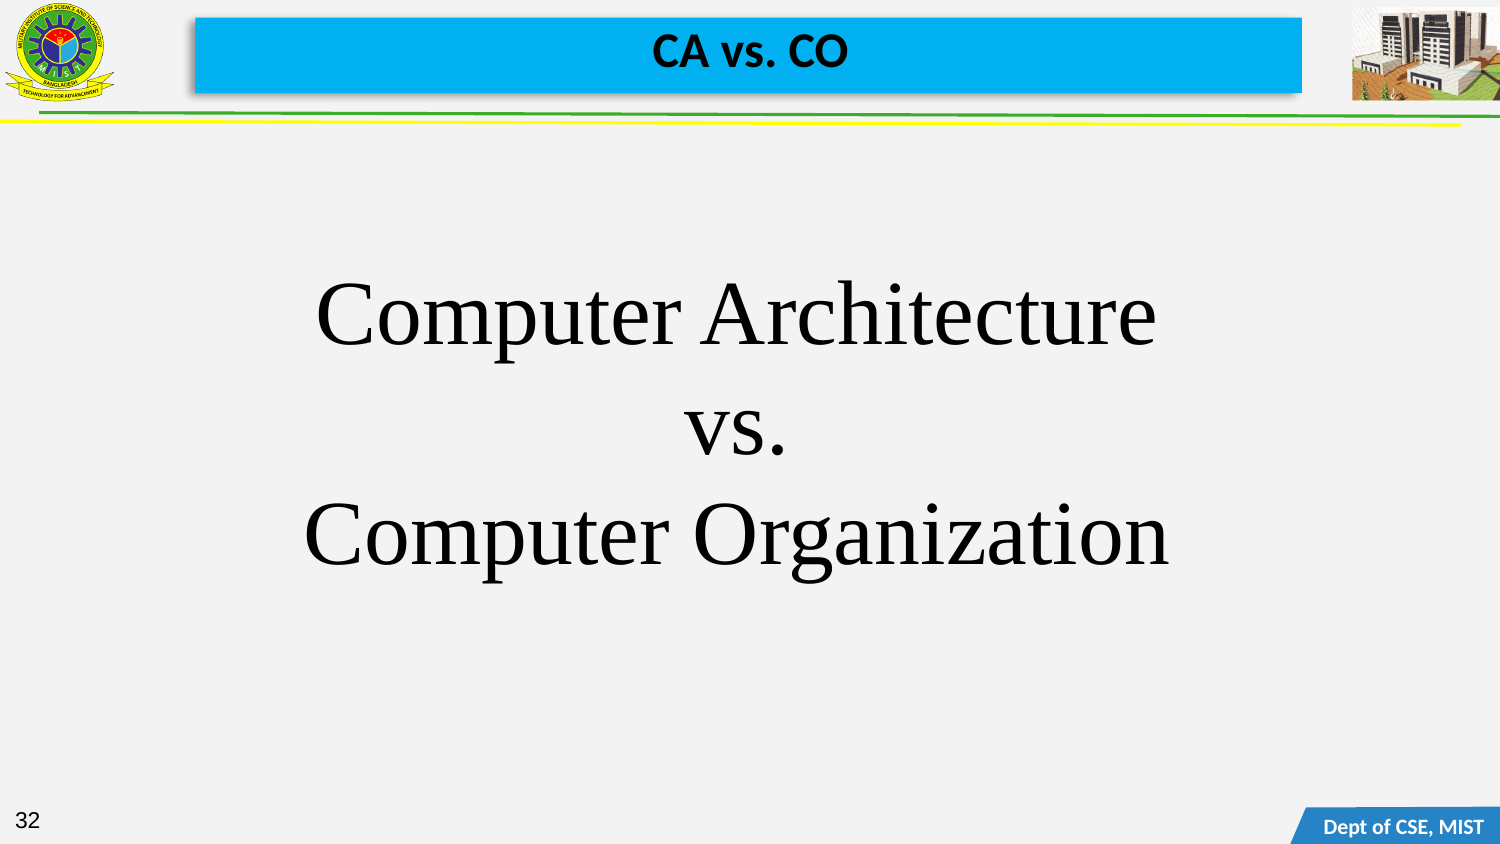

# CA vs. CO
Computer Architecture
vs.
Computer Organization